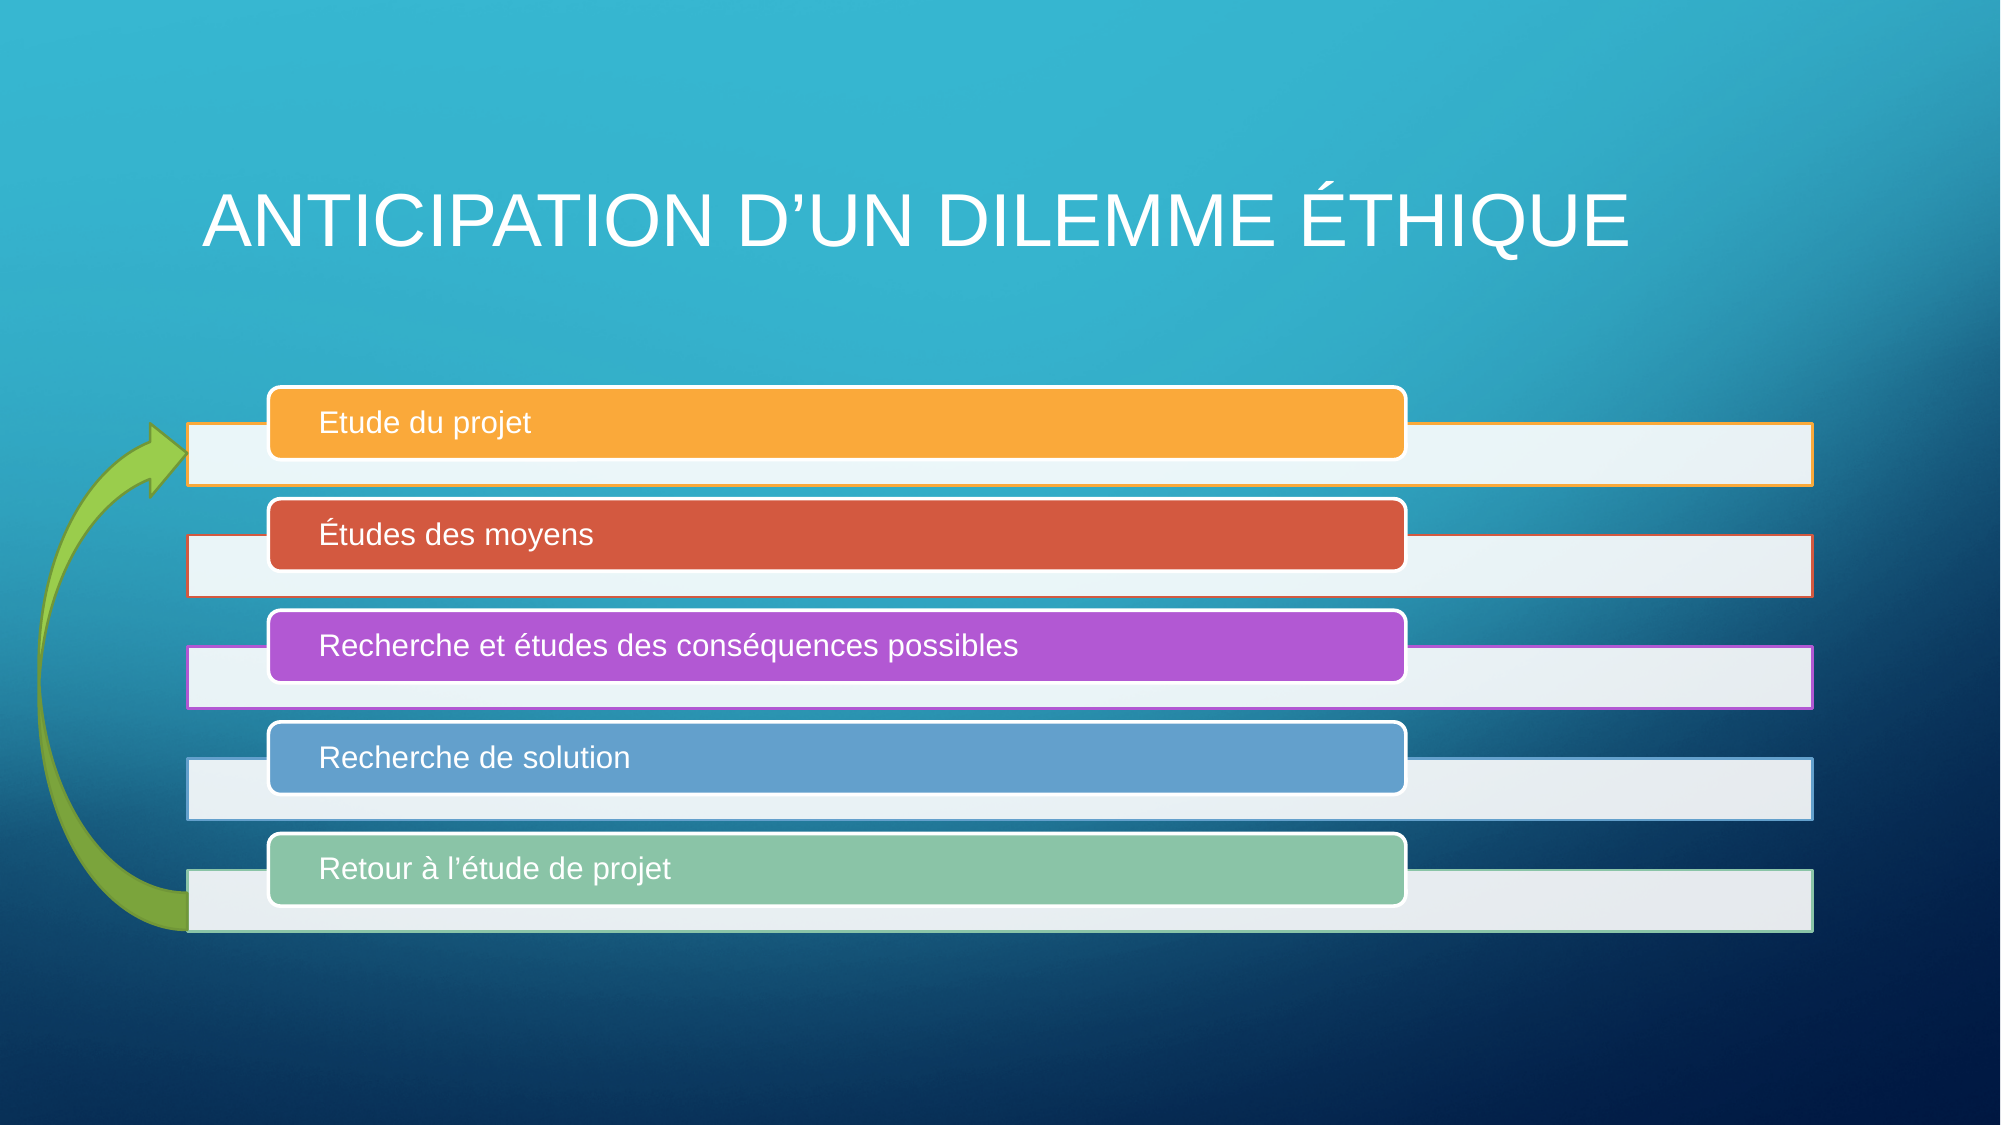

# Anticipation d’un dilemme éthique
Etude du projet
Études des moyens
Recherche et études des conséquences possibles
Recherche de solution
Retour à l’étude de projet